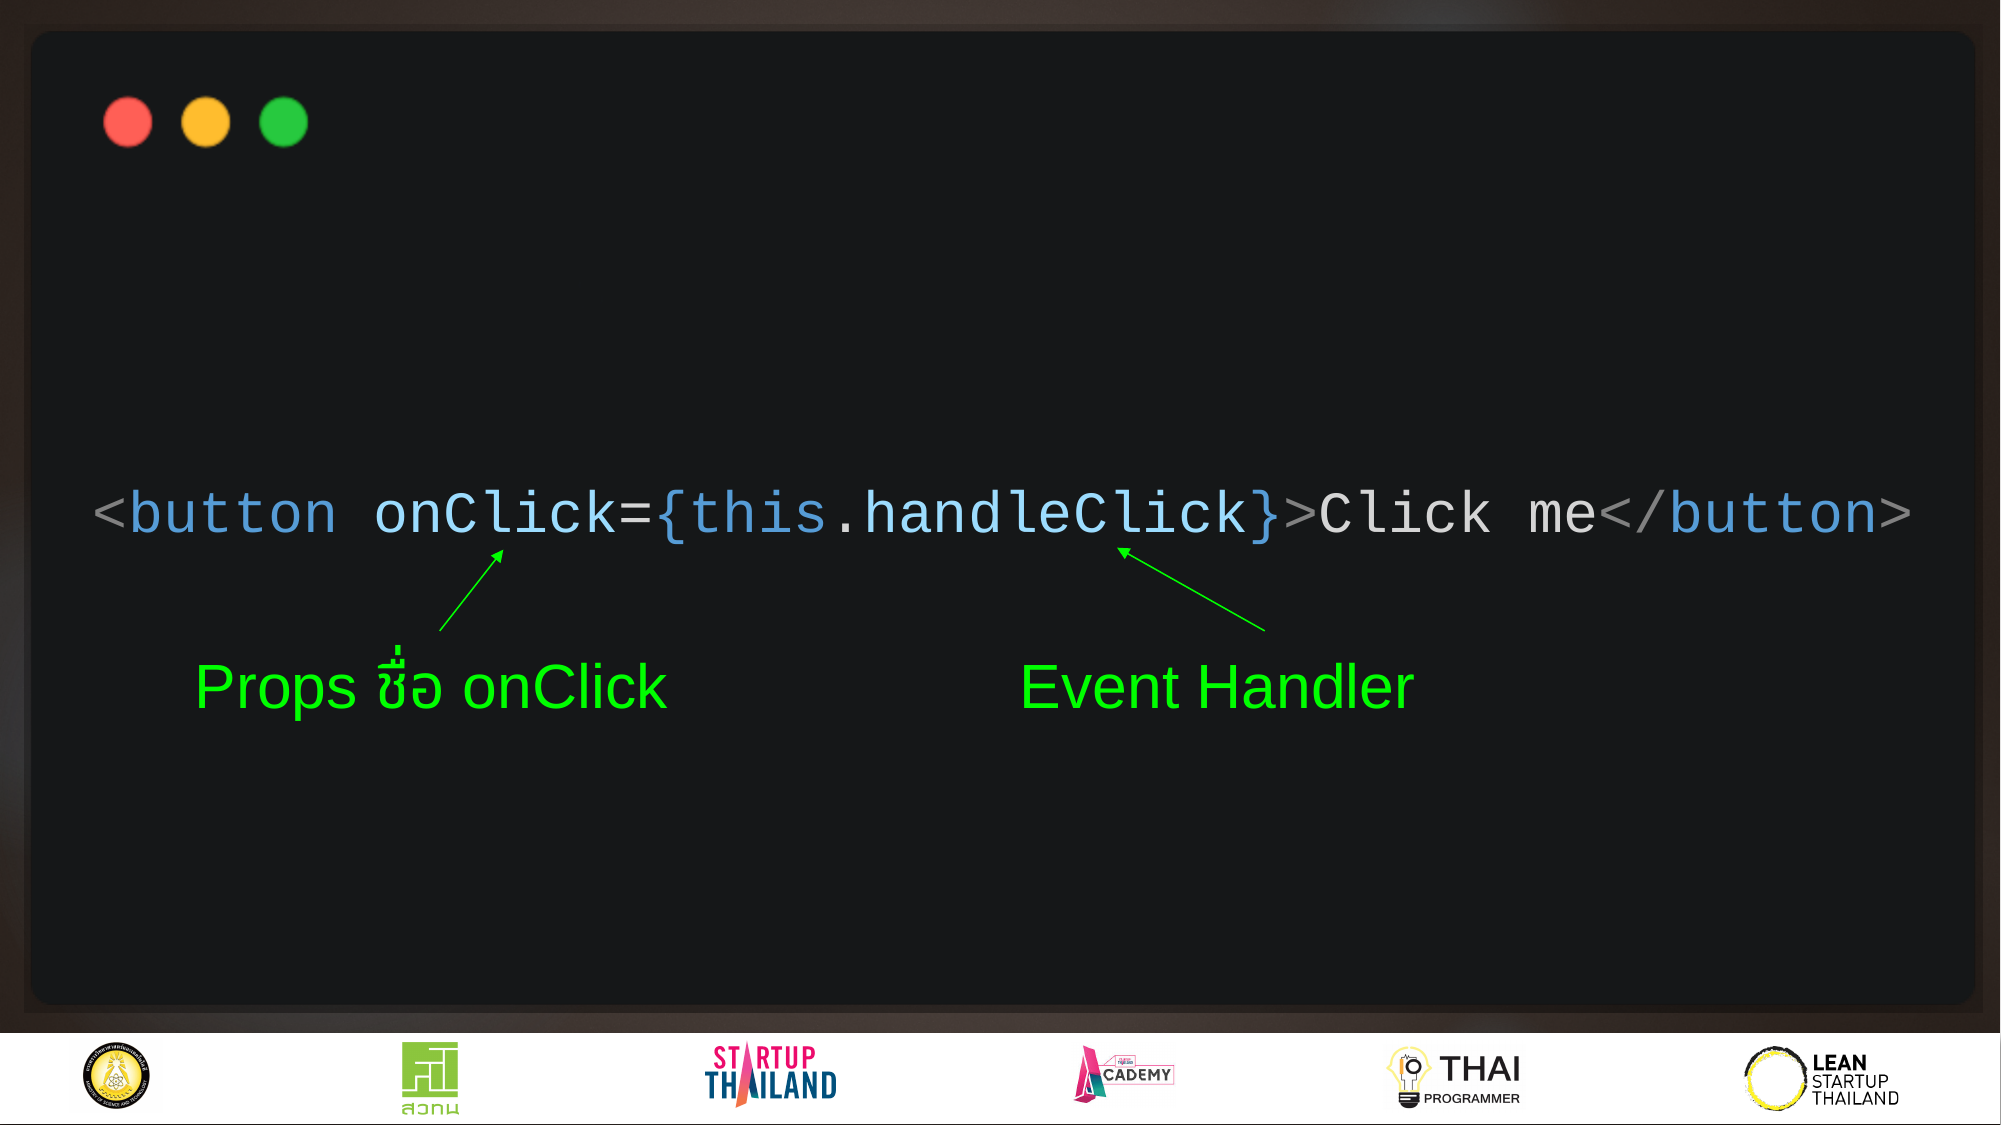

<button onClick={this.handleClick}>Click me</button>
Props ชื่อ onClick
Event Handler